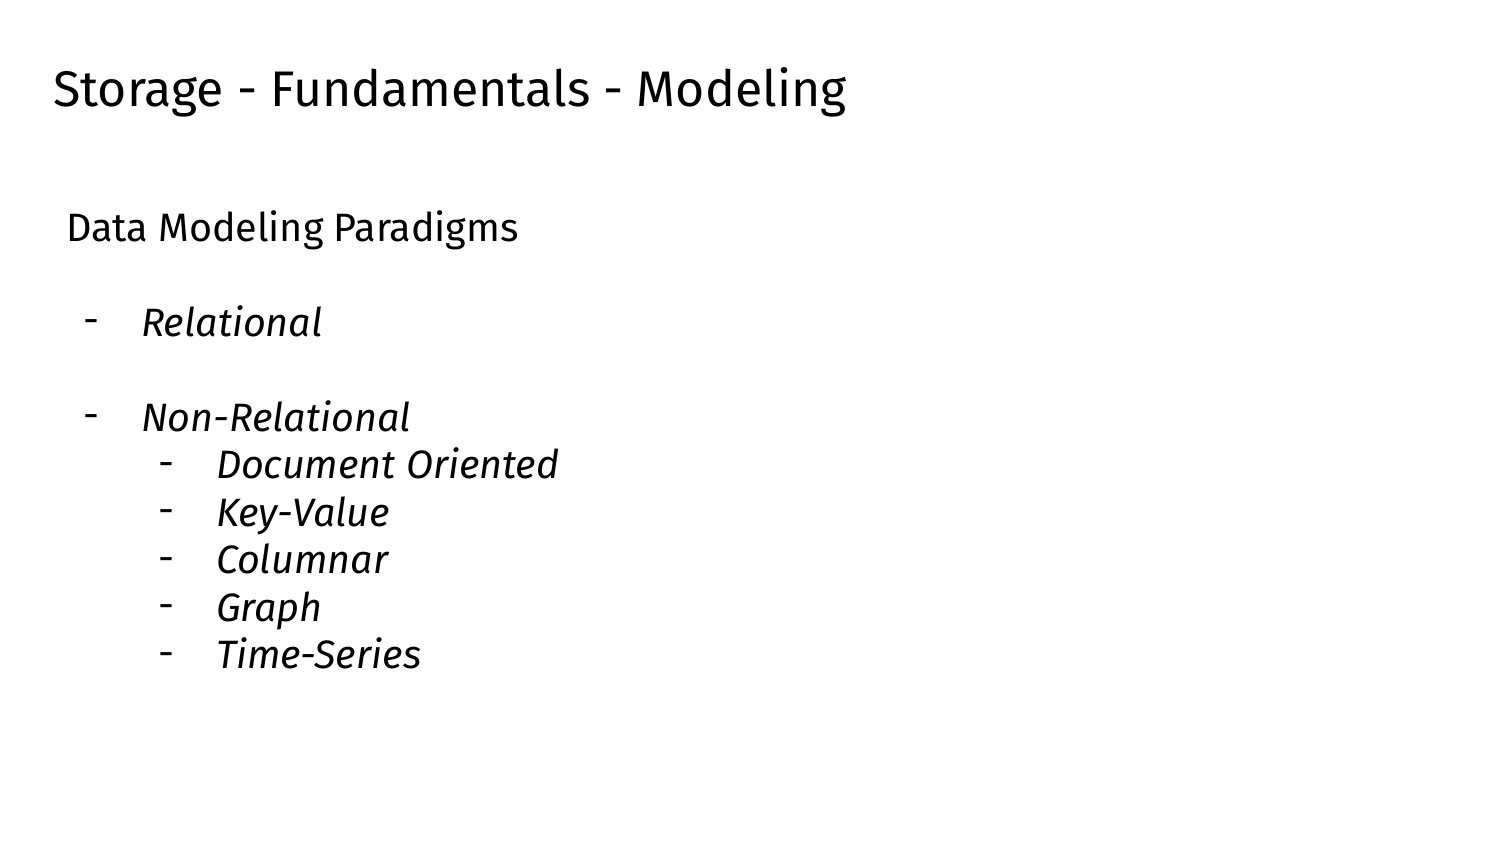

# Storage - Fundamentals - Modeling
Data Modeling Paradigms

Relational

Non-Relational
Document Oriented
Key-Value
Columnar
Graph
Time-Series